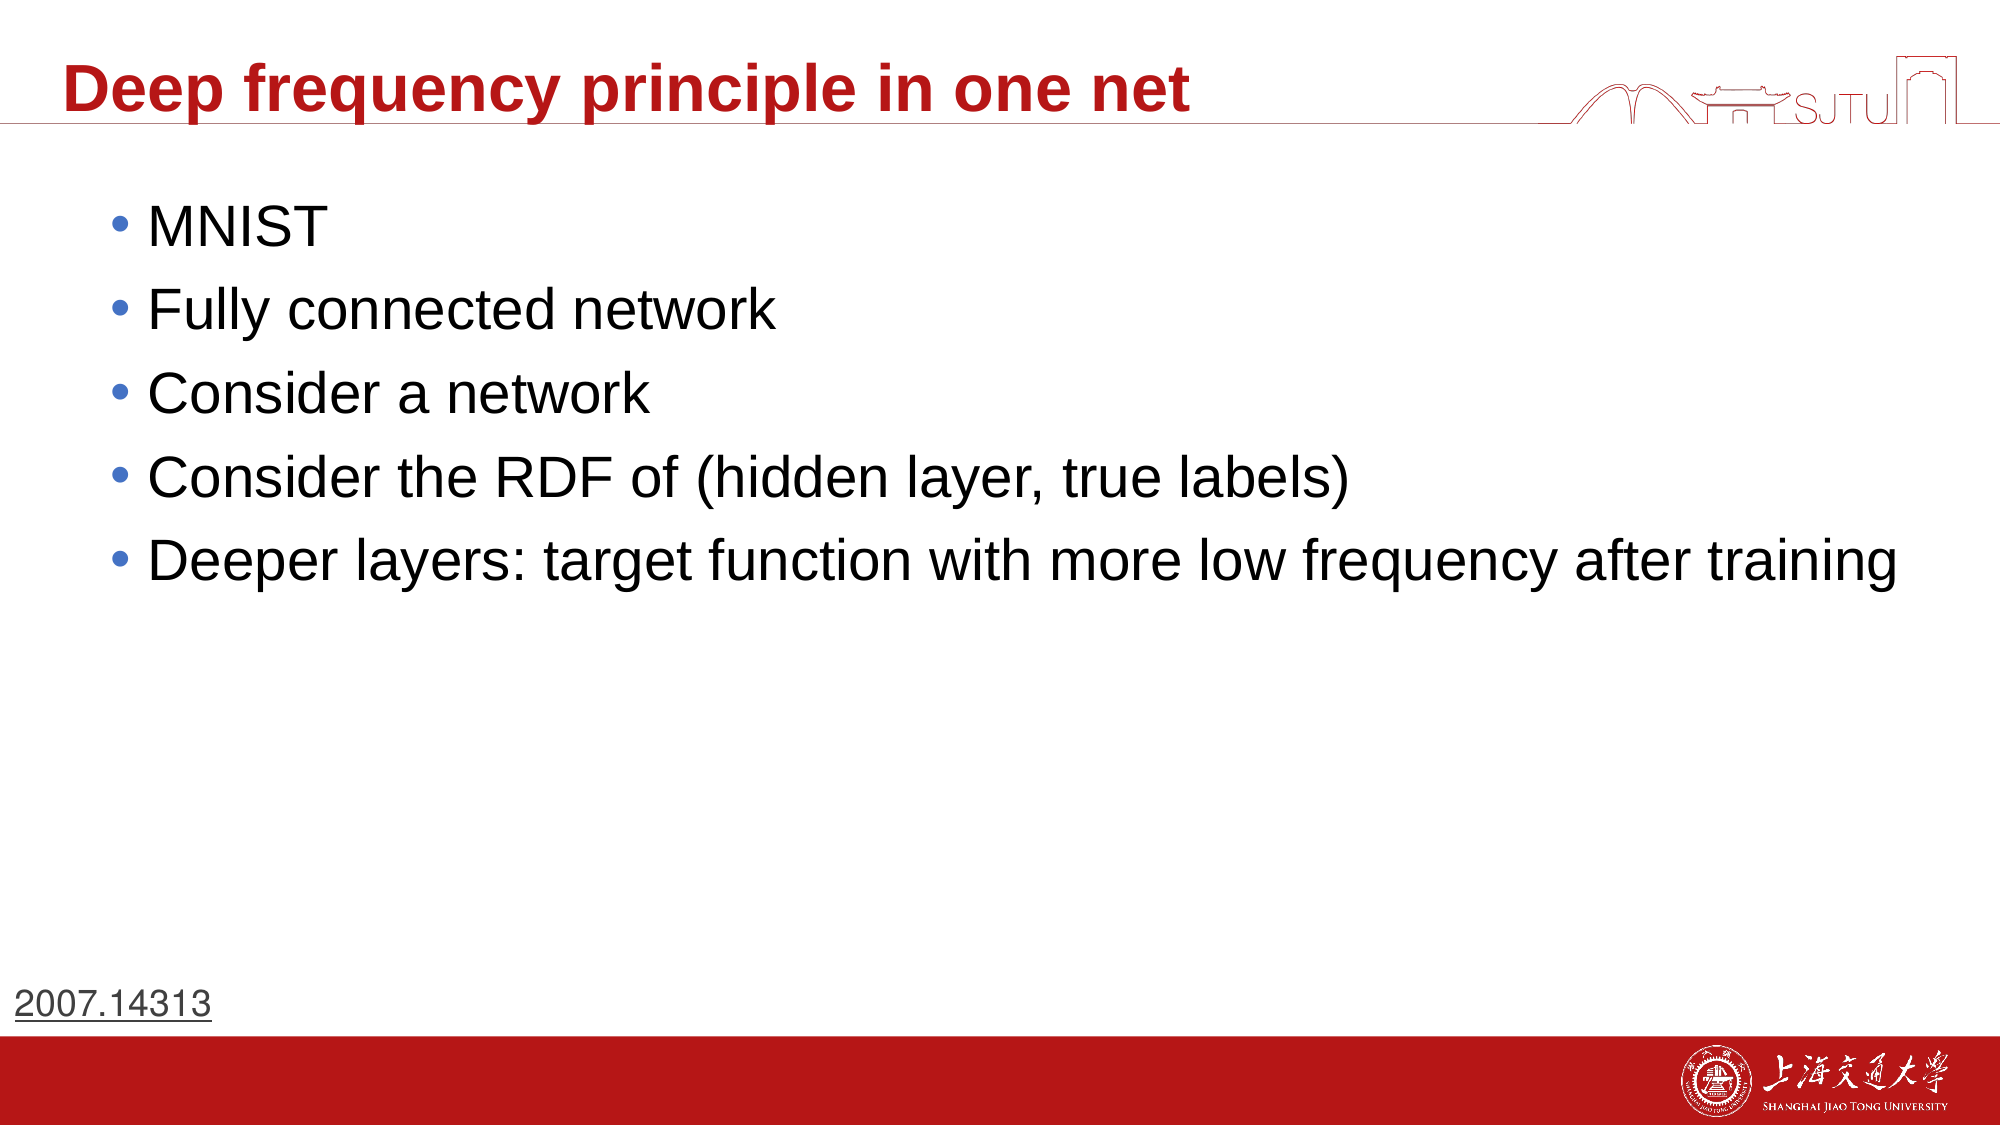

# Deep frequency principle in one net
MNIST
Fully connected network
Consider a network
Consider the RDF of (hidden layer, true labels)
Deeper layers: target function with more low frequency after training

2007.14313